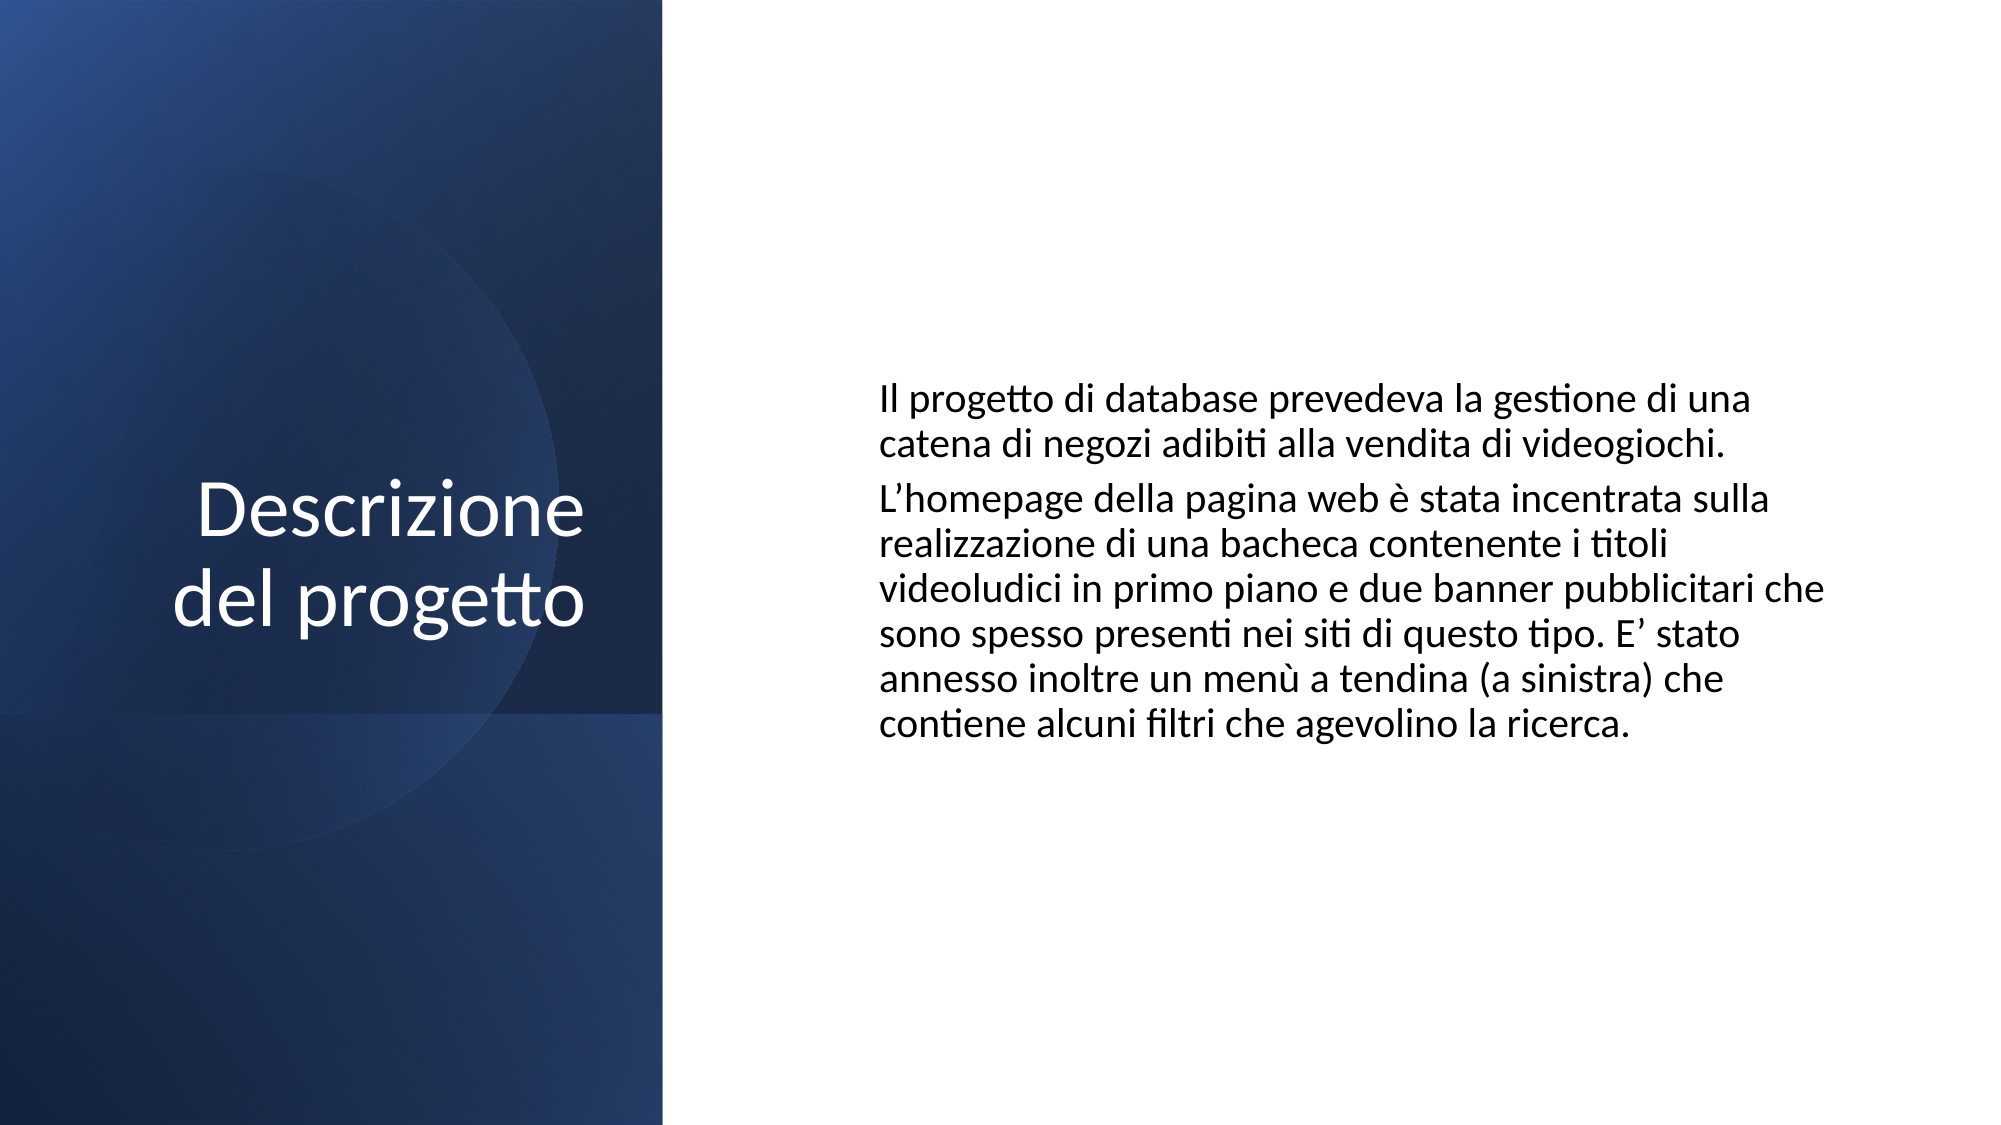

# Descrizione del progetto
Il progetto di database prevedeva la gestione di una catena di negozi adibiti alla vendita di videogiochi.
L’homepage della pagina web è stata incentrata sulla realizzazione di una bacheca contenente i titoli videoludici in primo piano e due banner pubblicitari che sono spesso presenti nei siti di questo tipo. E’ stato annesso inoltre un menù a tendina (a sinistra) che contiene alcuni filtri che agevolino la ricerca.